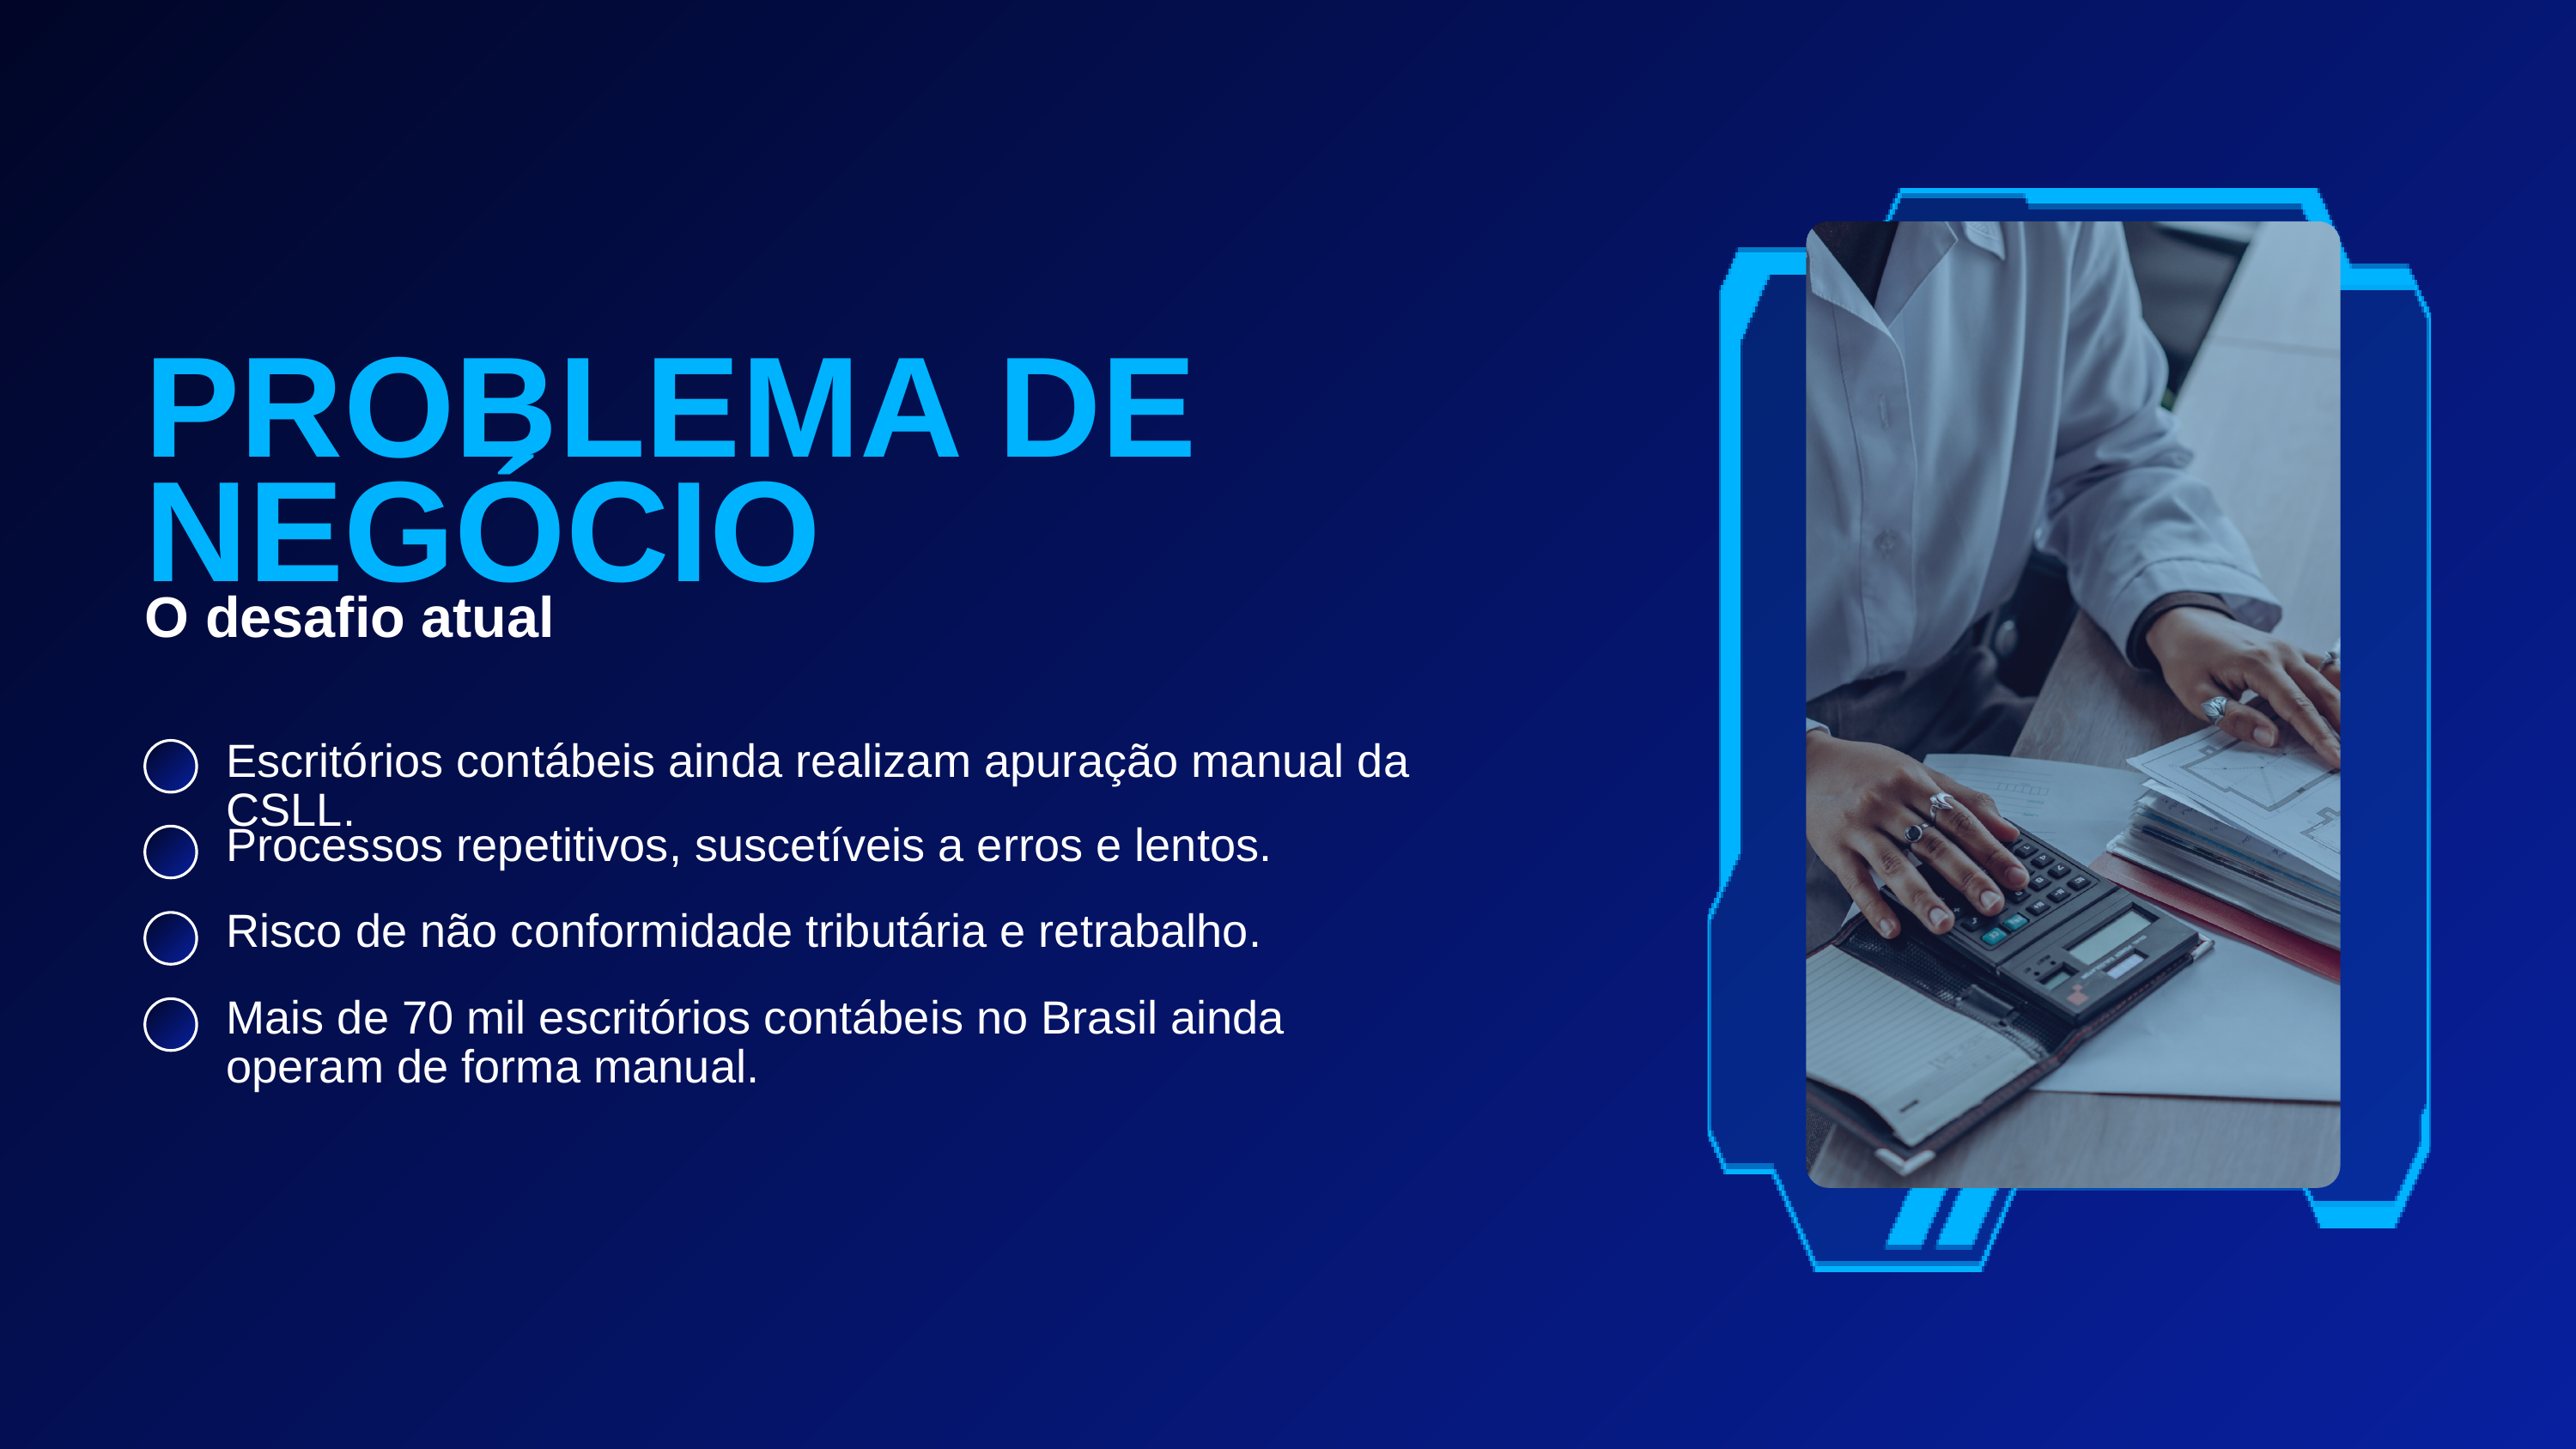

PROBLEMA DE NEGÓCIO

O desafio atual
Escritórios contábeis ainda realizam apuração manual da CSLL.

Processos repetitivos, suscetíveis a erros e lentos.

Risco de não conformidade tributária e retrabalho.

Mais de 70 mil escritórios contábeis no Brasil ainda operam de forma manual.